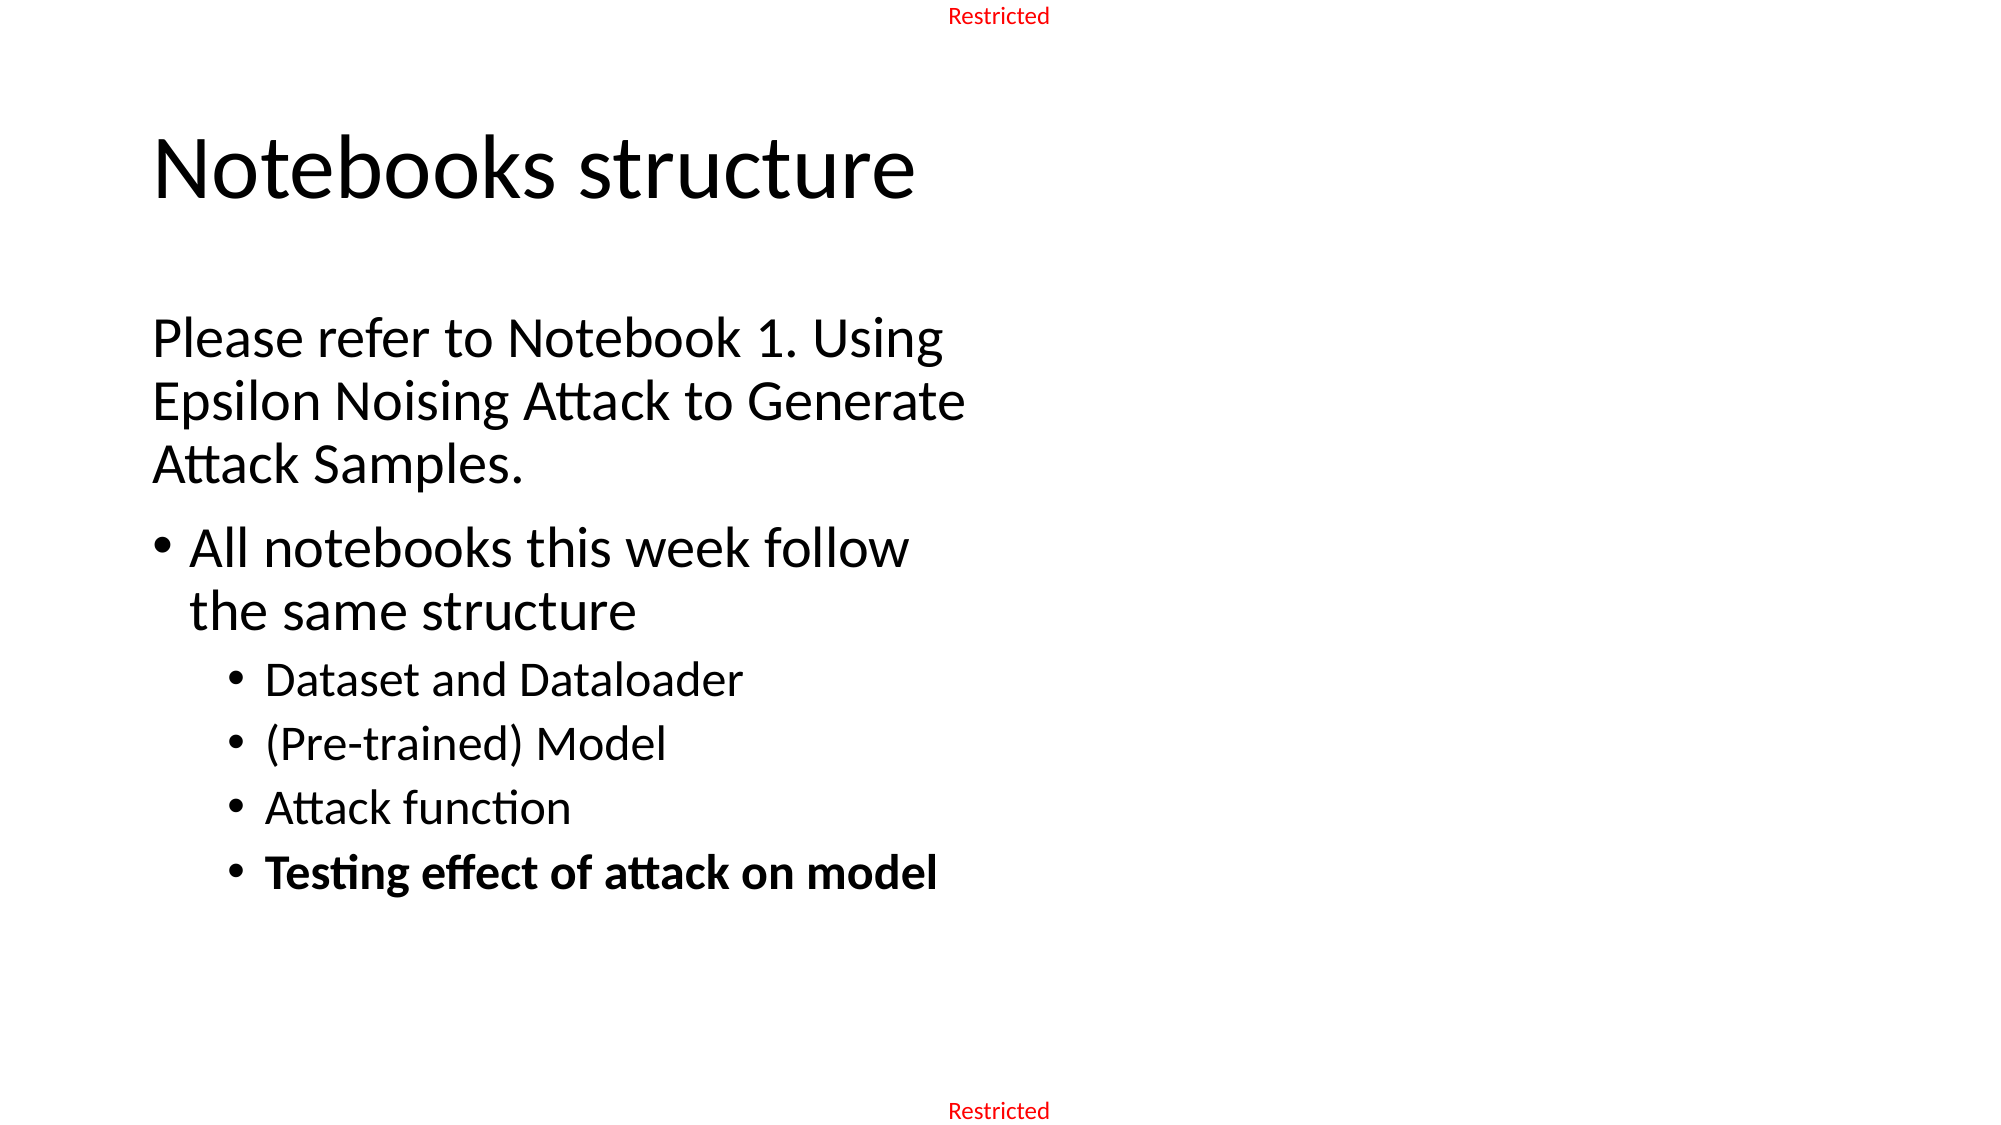

# Notebooks structure
Please refer to Notebook 1. Using Epsilon Noising Attack to Generate Attack Samples.
All notebooks this week follow the same structure
Dataset and Dataloader
(Pre-trained) Model
Attack function
Testing effect of attack on model